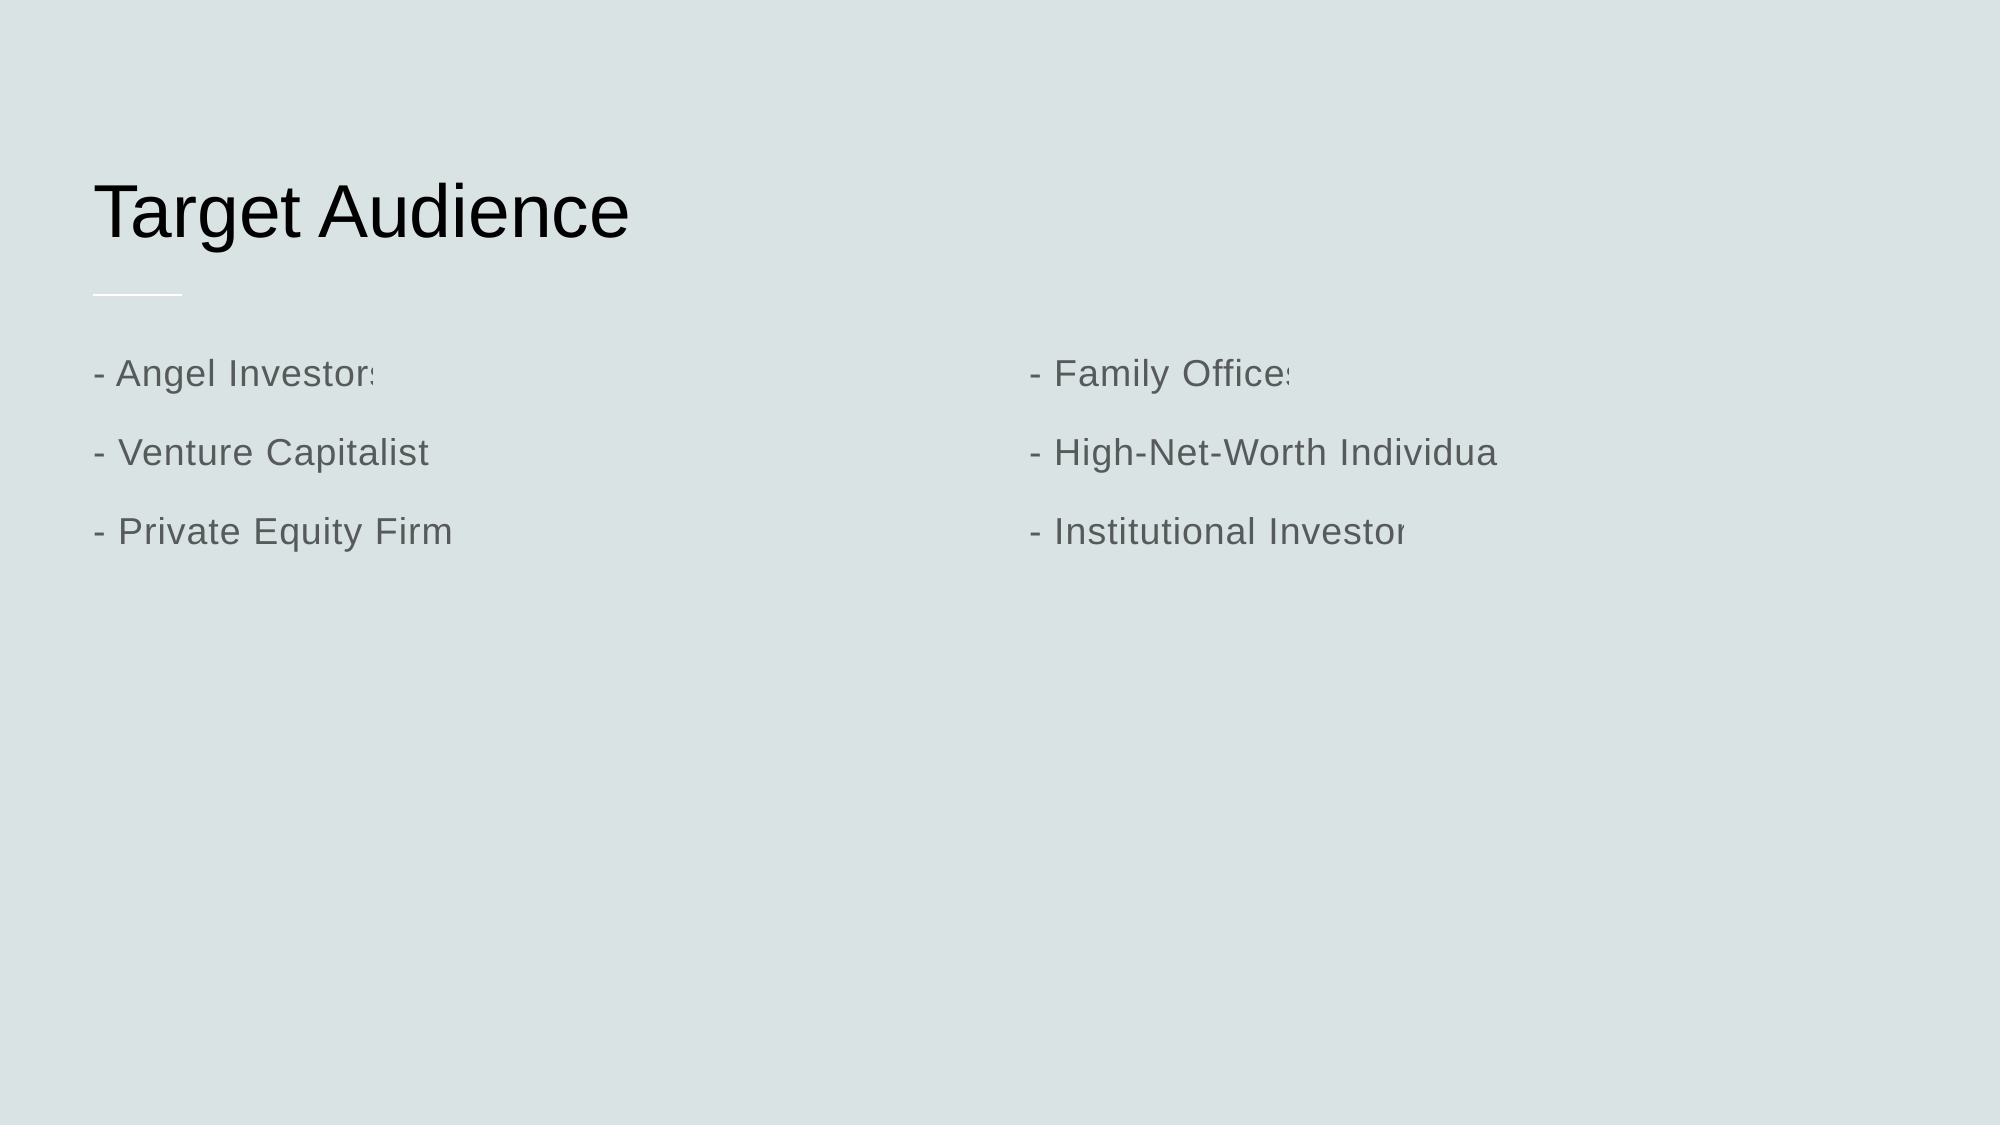

# Target Audience
- Angel Investors
- Venture Capitalists
- Private Equity Firms
- Family Offices
- High-Net-Worth Individuals
- Institutional Investors